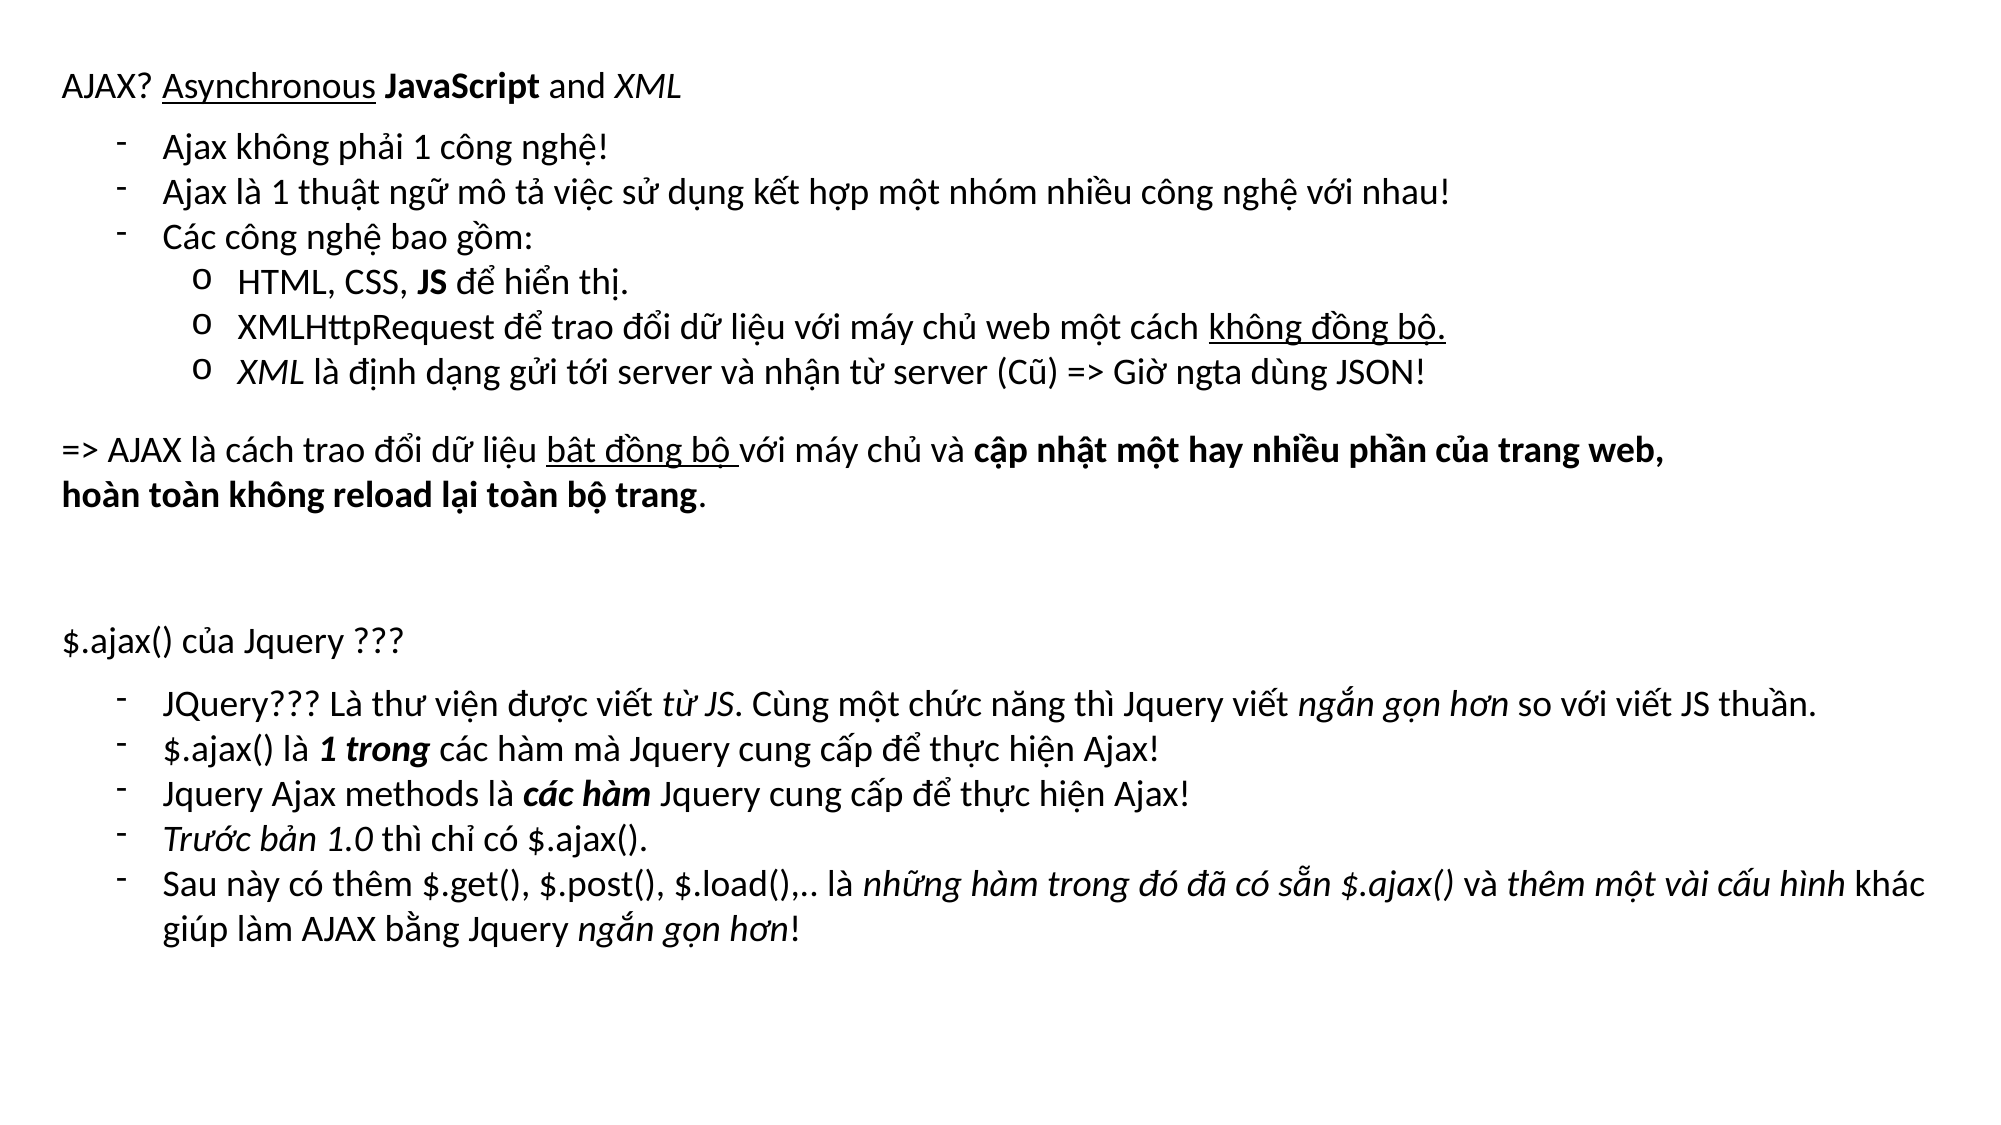

AJAX? Asynchronous JavaScript and XML
Ajax không phải 1 công nghệ!
Ajax là 1 thuật ngữ mô tả việc sử dụng kết hợp một nhóm nhiều công nghệ với nhau!
Các công nghệ bao gồm:
HTML, CSS, JS để hiển thị.
XMLHttpRequest để trao đổi dữ liệu với máy chủ web một cách không đồng bộ.
XML là định dạng gửi tới server và nhận từ server (Cũ) => Giờ ngta dùng JSON!
=> AJAX là cách trao đổi dữ liệu bât đồng bộ với máy chủ và cập nhật một hay nhiều phần của trang web, hoàn toàn không reload lại toàn bộ trang.
$.ajax() của Jquery ???
JQuery??? Là thư viện được viết từ JS. Cùng một chức năng thì Jquery viết ngắn gọn hơn so với viết JS thuần.
$.ajax() là 1 trong các hàm mà Jquery cung cấp để thực hiện Ajax!
Jquery Ajax methods là các hàm Jquery cung cấp để thực hiện Ajax!
Trước bản 1.0 thì chỉ có $.ajax().
Sau này có thêm $.get(), $.post(), $.load(),.. là những hàm trong đó đã có sẵn $.ajax() và thêm một vài cấu hình khác giúp làm AJAX bằng Jquery ngắn gọn hơn!